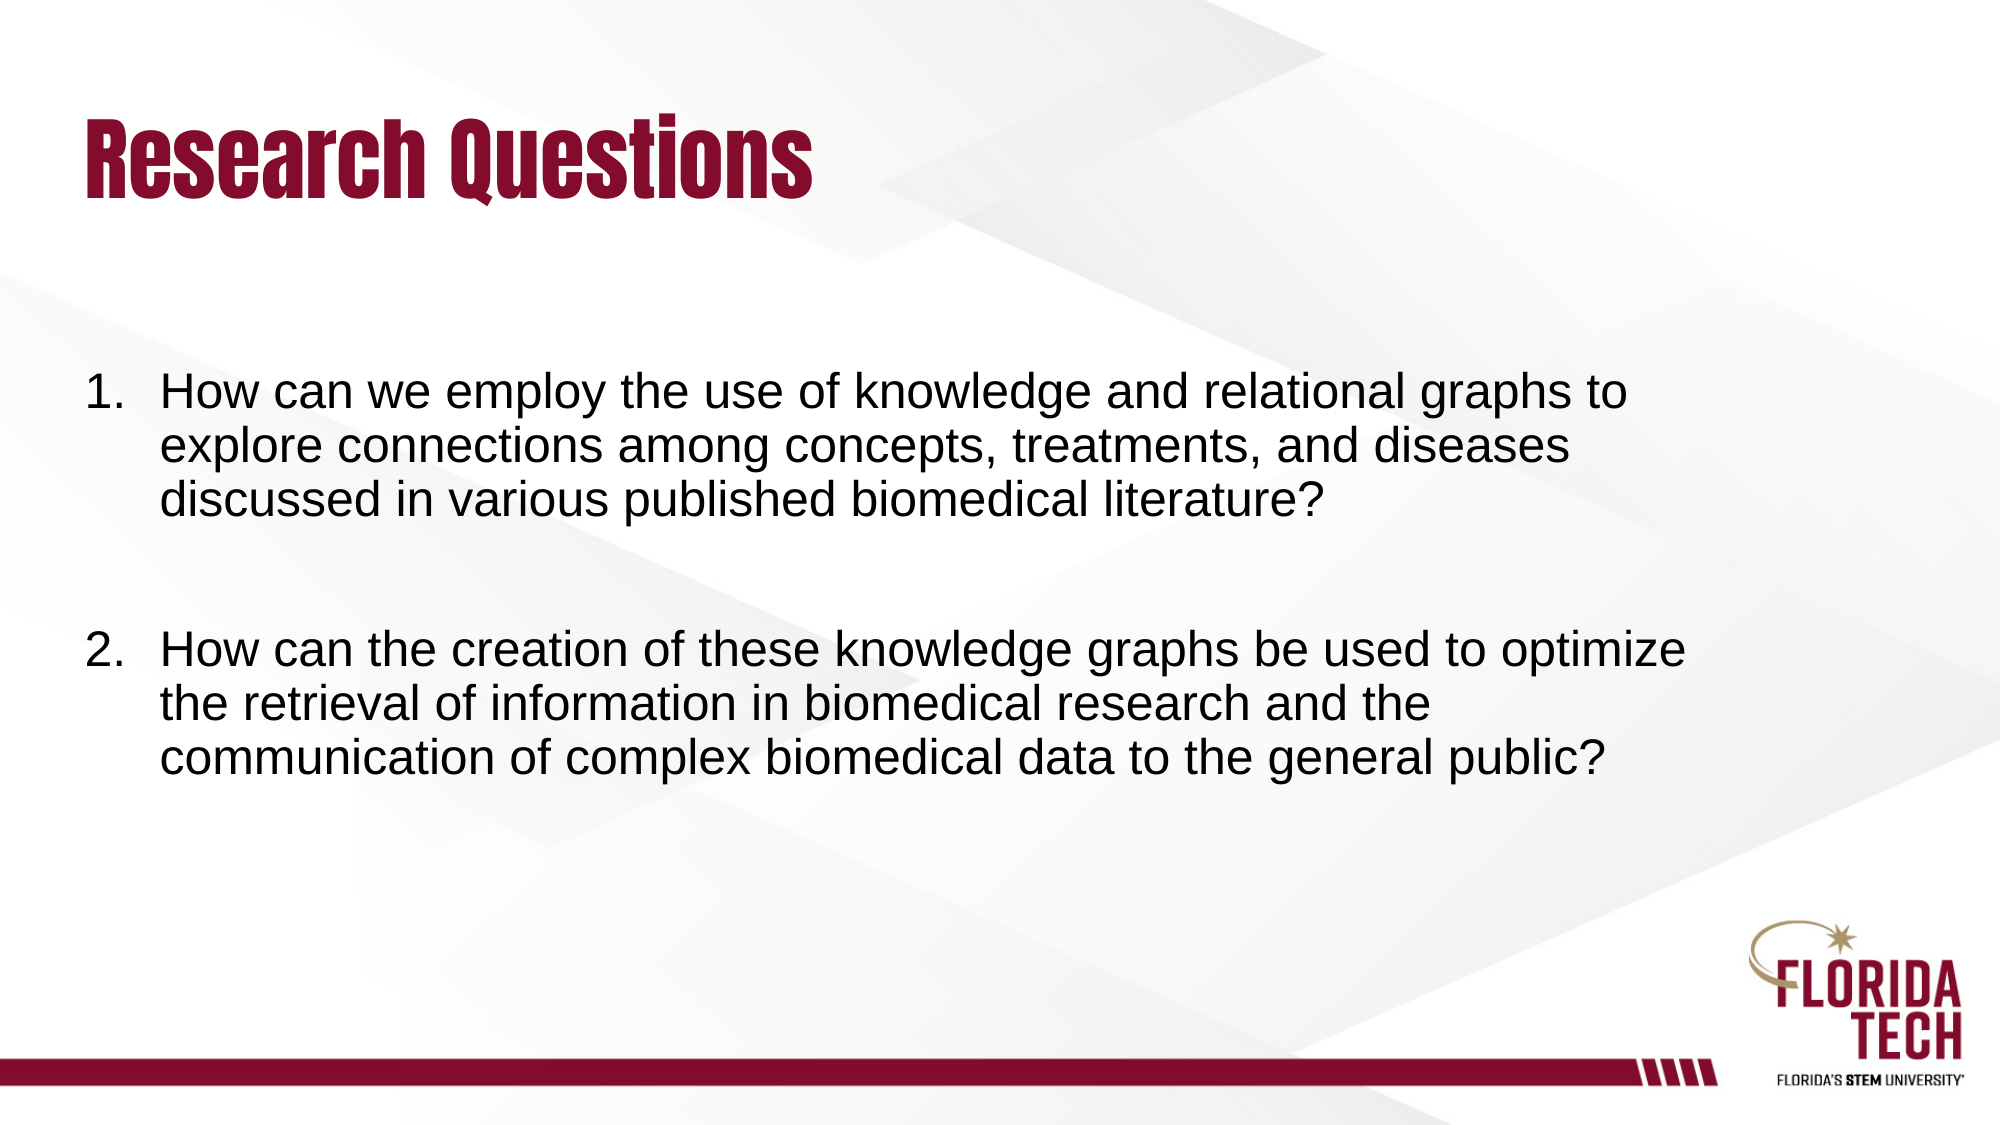

# Research Questions

How can we employ the use of knowledge and relational graphs to explore connections among concepts, treatments, and diseases discussed in various published biomedical literature?

How can the creation of these knowledge graphs be used to optimize the retrieval of information in biomedical research and the communication of complex biomedical data to the general public?